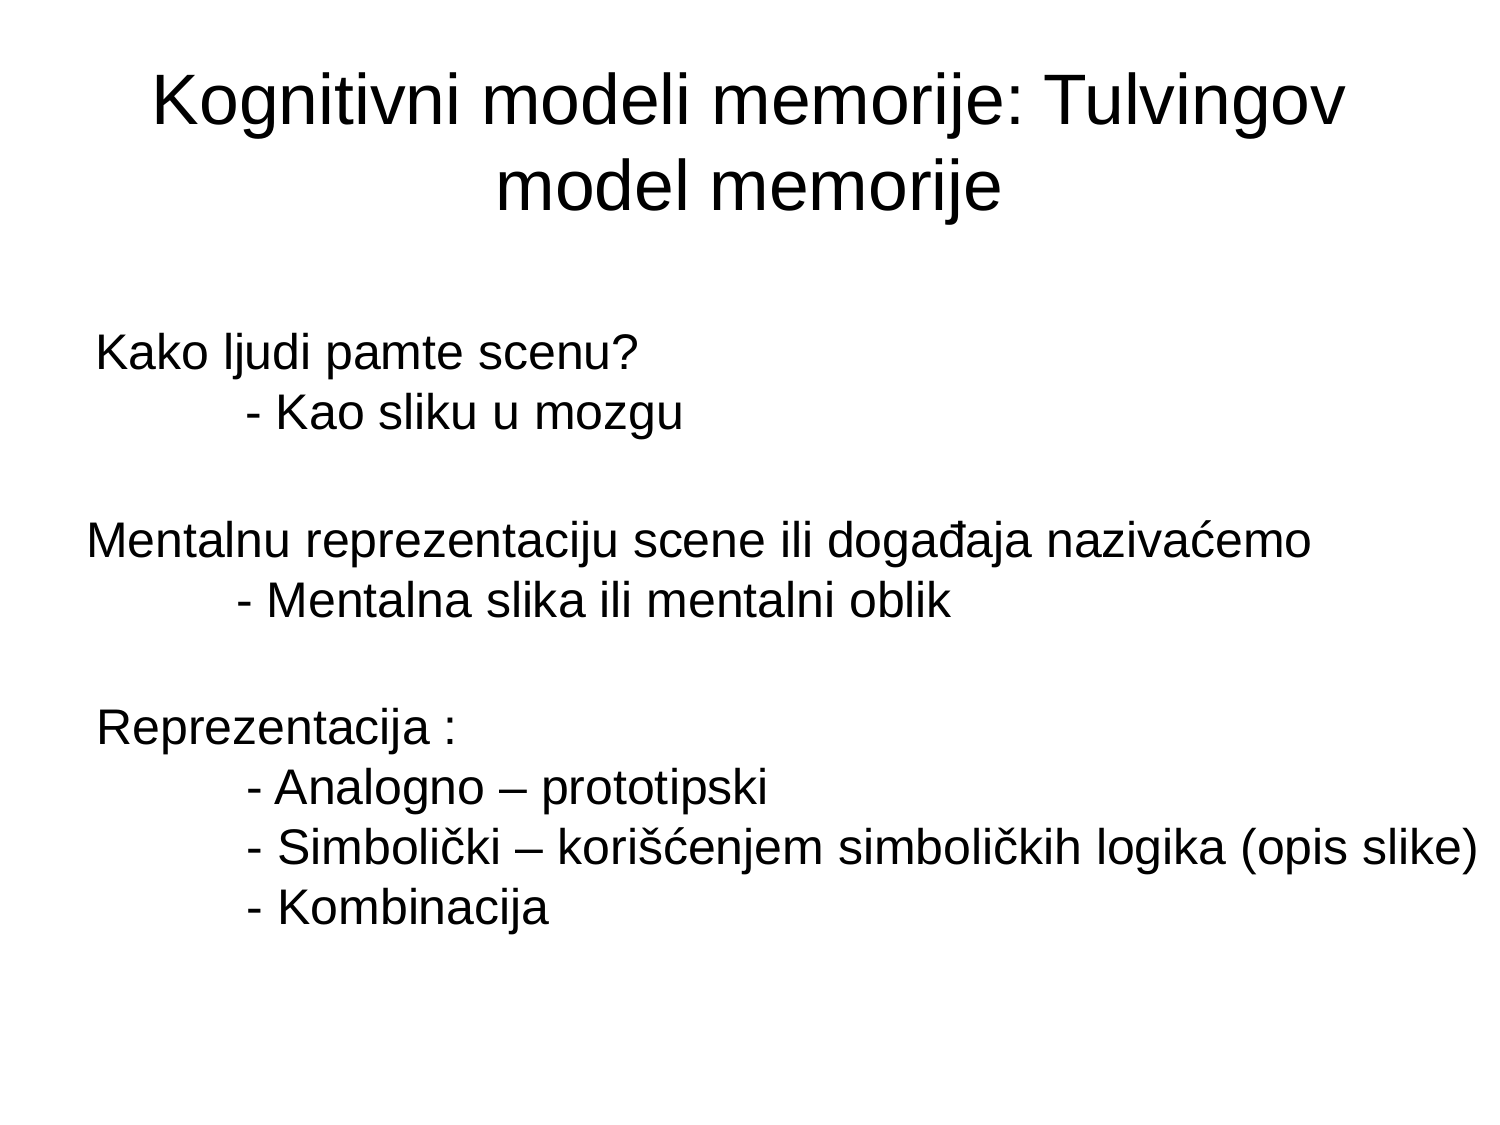

# Kognitivni modeli memorije: Tulvingov model memorije
Kako ljudi pamte scenu?
	- Kao sliku u mozgu
Mentalnu reprezentaciju scene ili događaja nazivaćemo
  	- Mentalna slika ili mentalni oblik
Reprezentacija :
	- Analogno – prototipski
	- Simbolički – korišćenjem simboličkih logika (opis slike)
	- Kombinacija